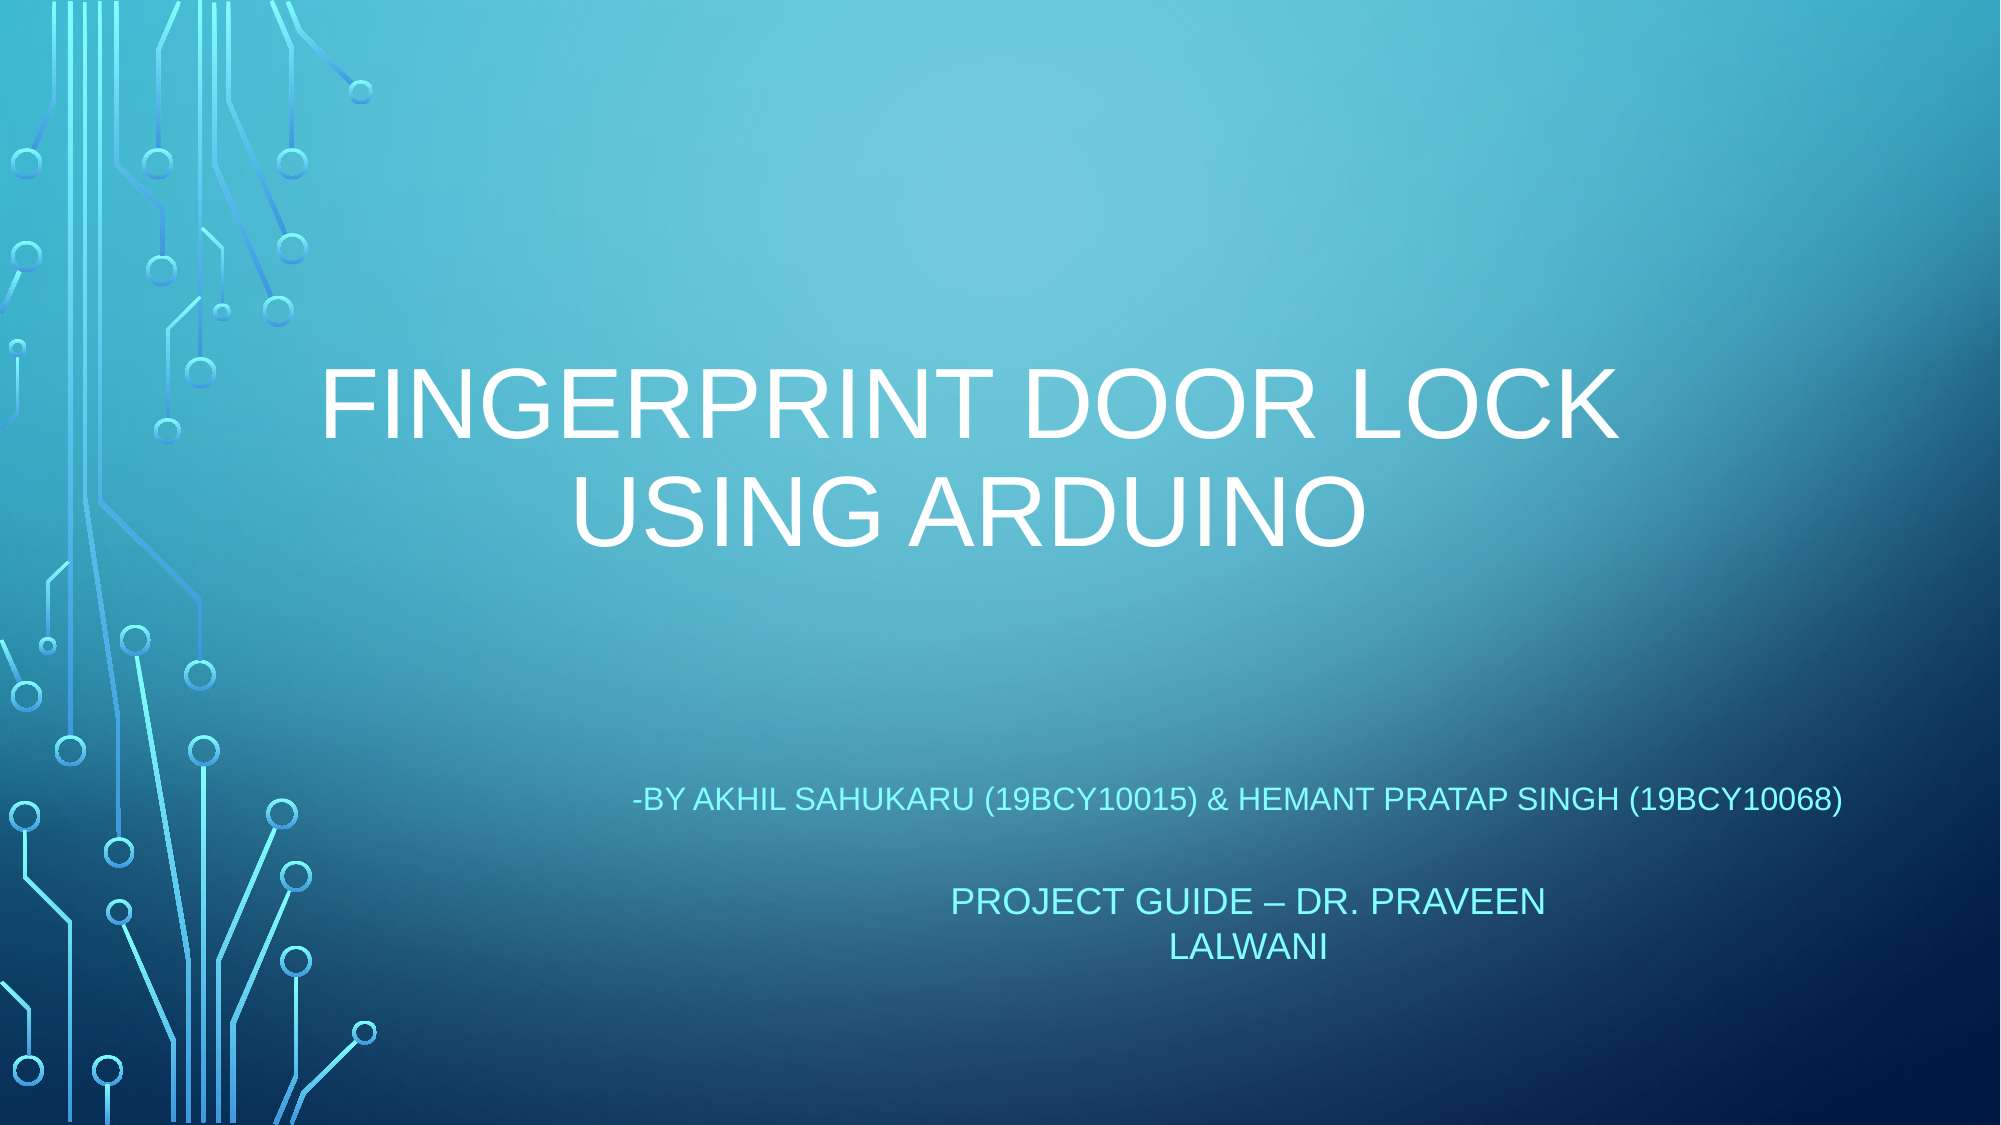

# FINGERPRINT DOOR LOCK USING ARDUINO
-BY AKHIL SAHUKARU (19BCY10015) & HEMANT PRATAP SINGH (19BCY10068)
PROJECT GUIDE – DR. PRAVEEN LALWANI